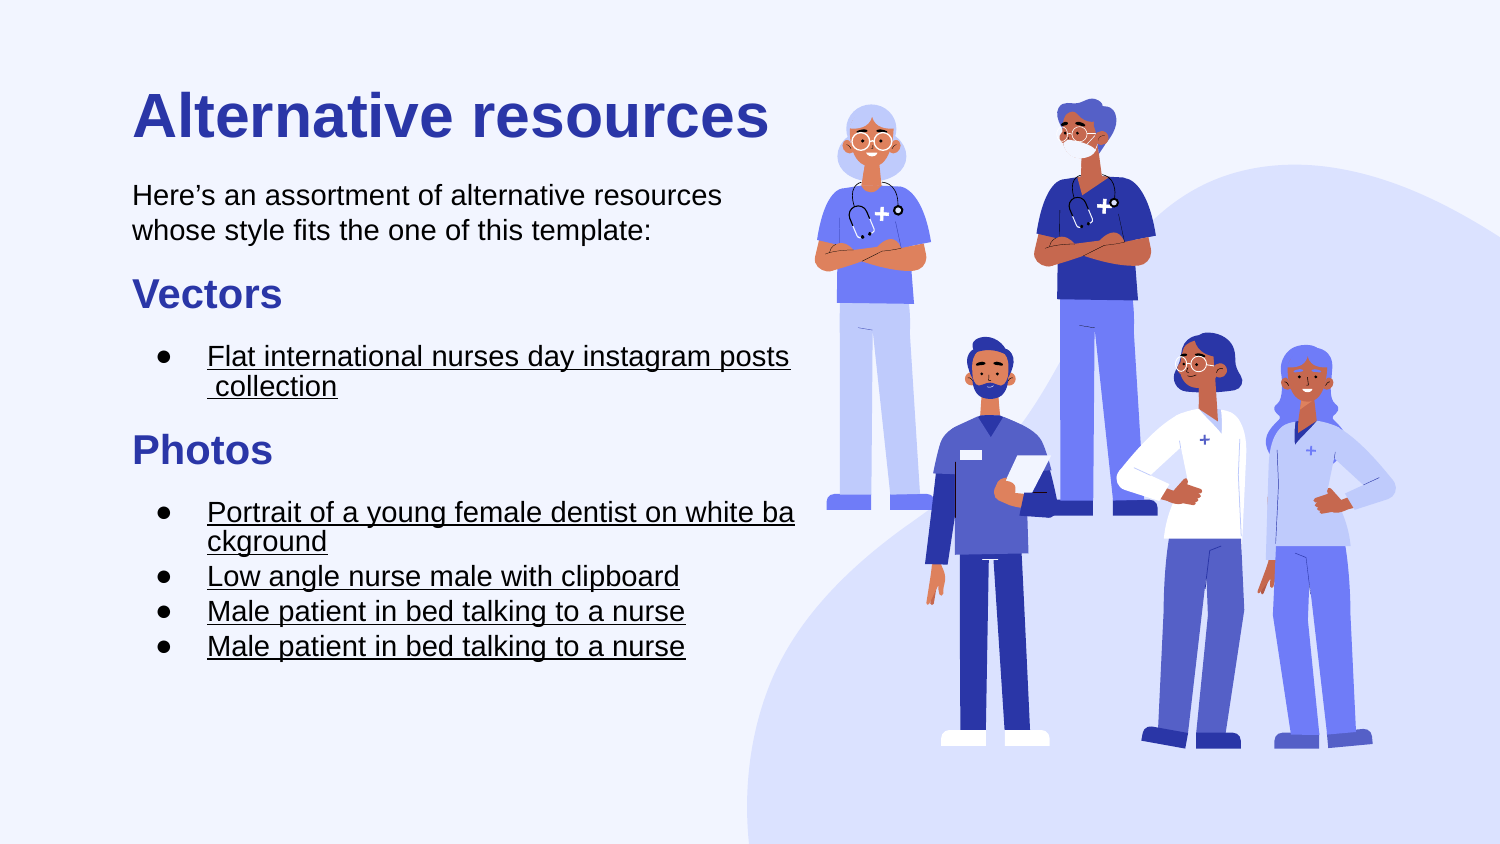

# Alternative resources

Here’s an assortment of alternative resources whose style fits the one of this template:
Vectors
Flat international nurses day instagram posts collection
Photos
Portrait of a young female dentist on white background
Low angle nurse male with clipboard
Male patient in bed talking to a nurse
Male patient in bed talking to a nurse